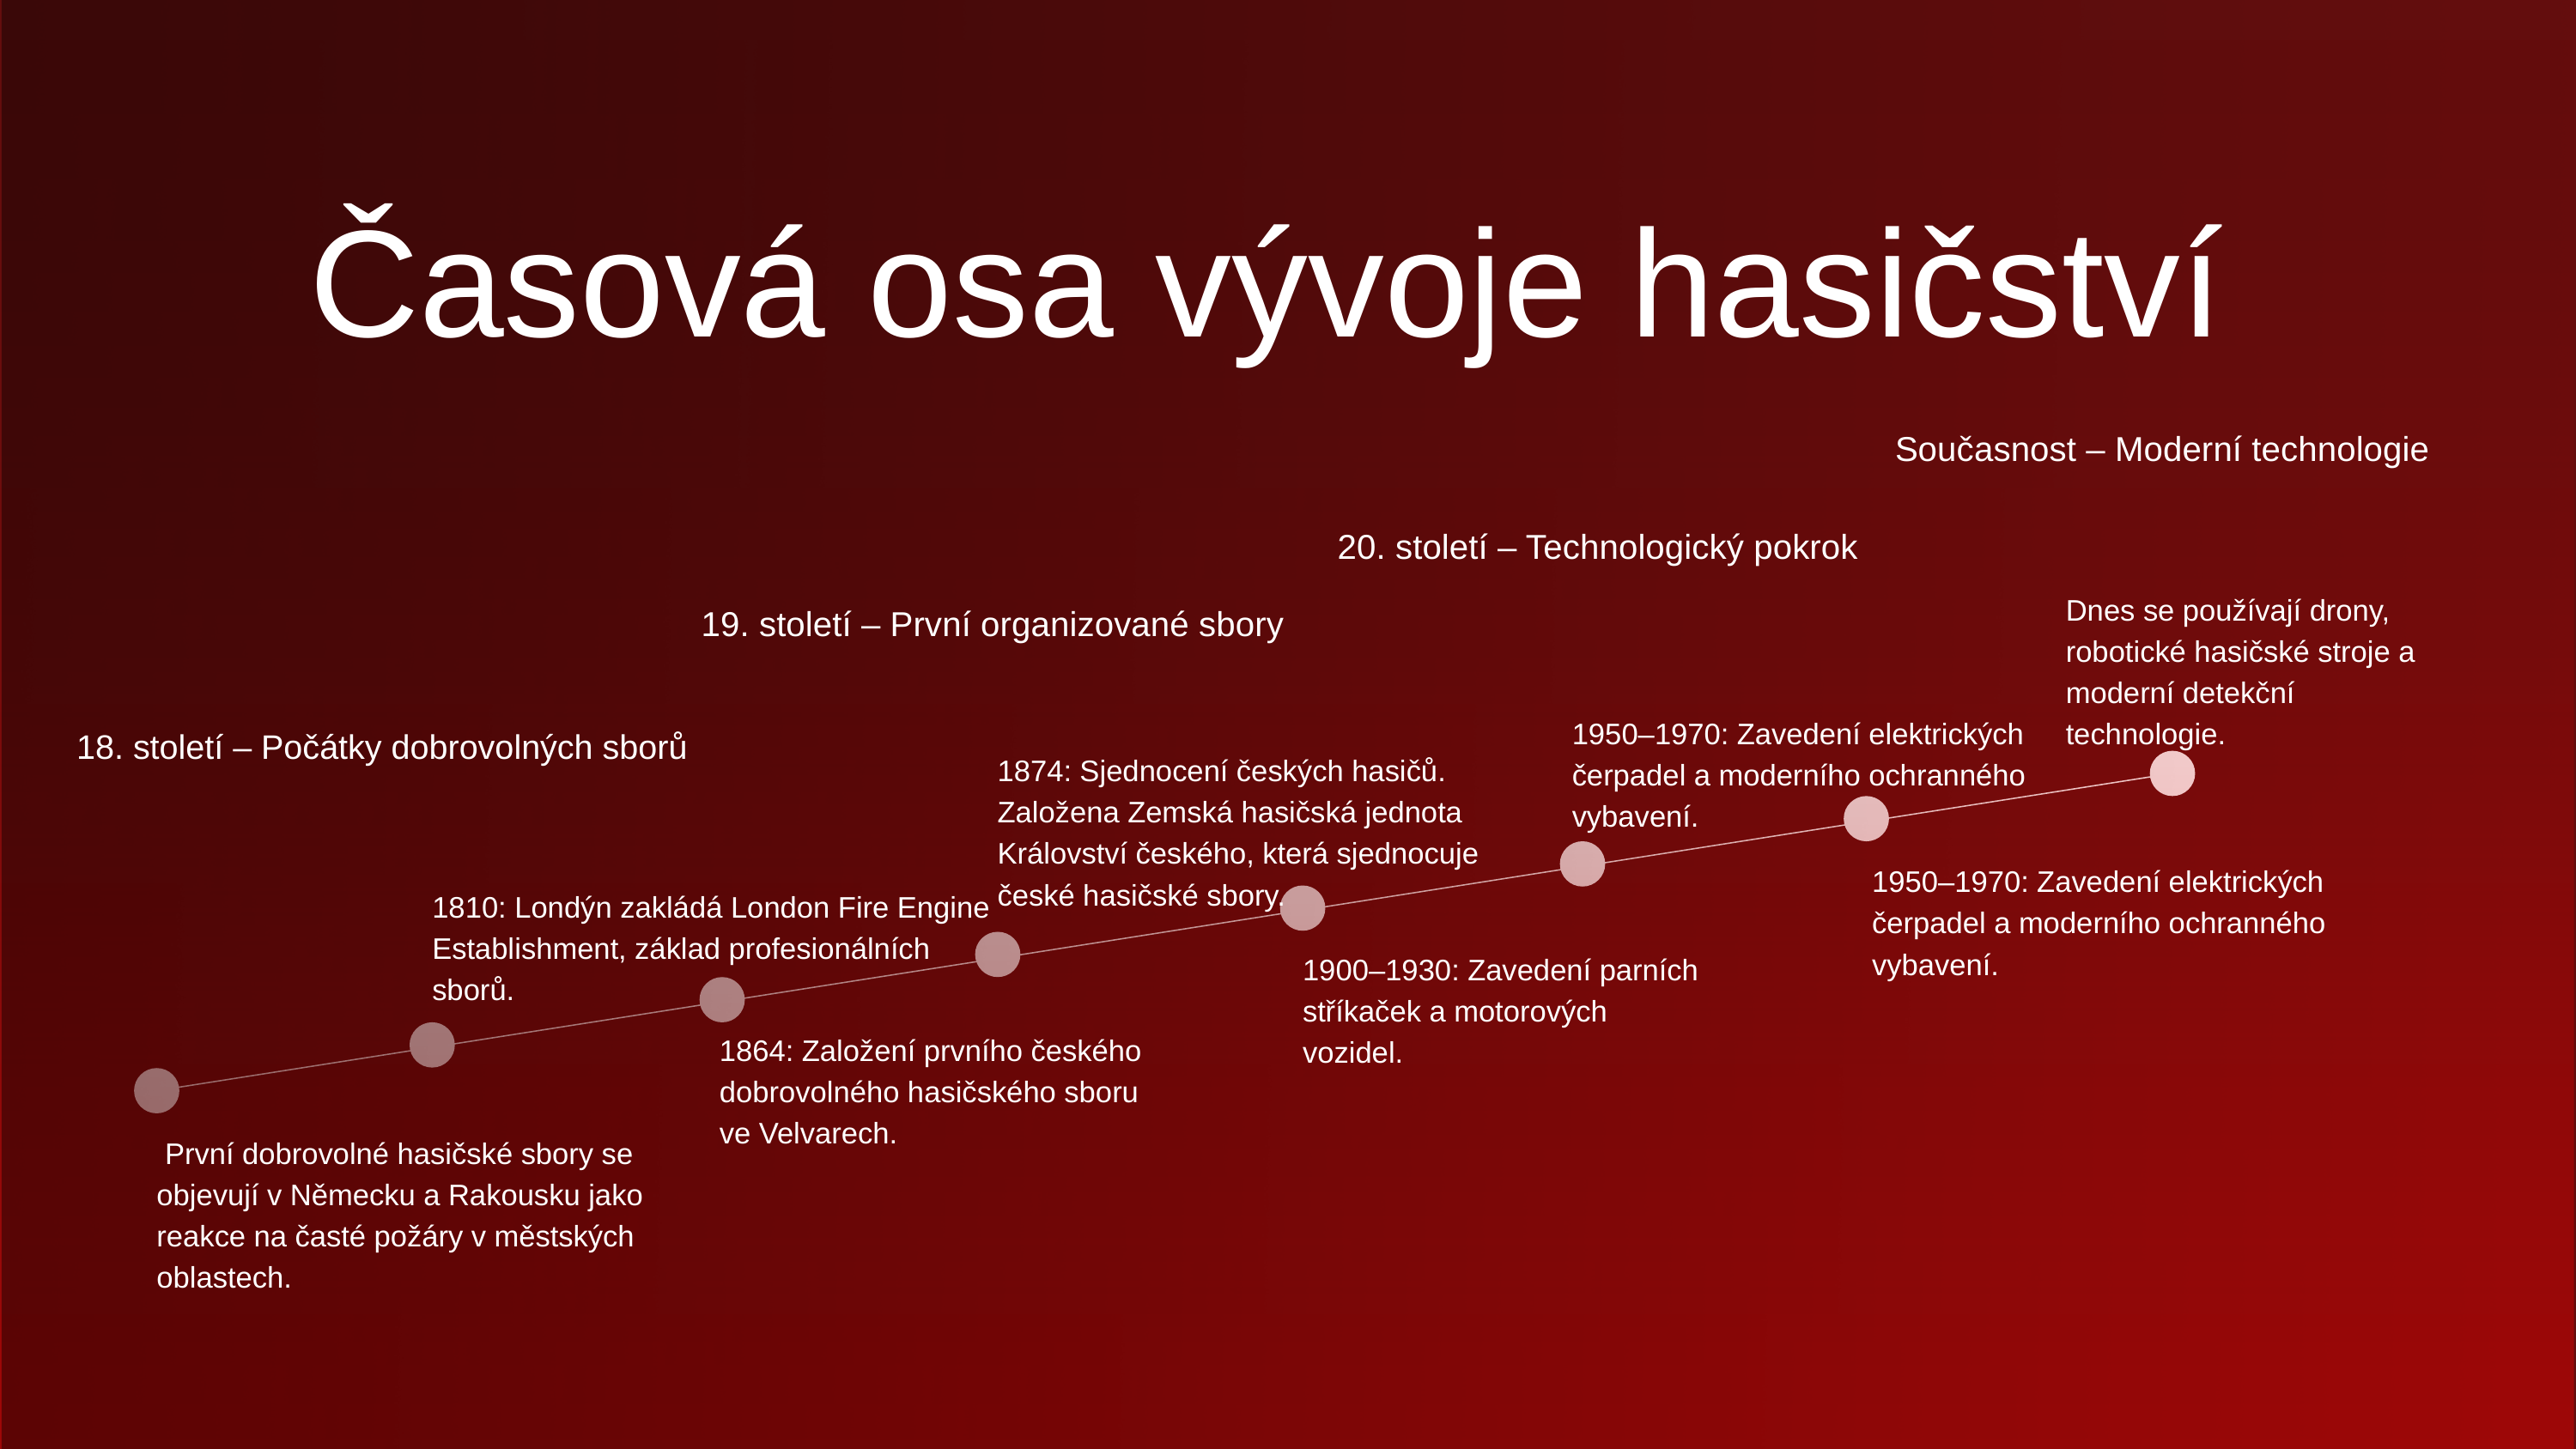

Časová osa vývoje hasičství
Současnost – Moderní technologie
 20. století – Technologický pokrok
Dnes se používají drony, robotické hasičské stroje a moderní detekční technologie.
 19. století – První organizované sbory
1950–1970: Zavedení elektrických čerpadel a moderního ochranného vybavení.
18. století – Počátky dobrovolných sborů
1874: Sjednocení českých hasičů. Založena Zemská hasičská jednota Království českého, která sjednocuje české hasičské sbory.

1950–1970: Zavedení elektrických čerpadel a moderního ochranného vybavení.
1810: Londýn zakládá London Fire Engine Establishment, základ profesionálních sborů.

1900–1930: Zavedení parních stříkaček a motorových vozidel.

1864: Založení prvního českého dobrovolného hasičského sboru ve Velvarech.

 První dobrovolné hasičské sbory se objevují v Německu a Rakousku jako reakce na časté požáry v městských oblastech.